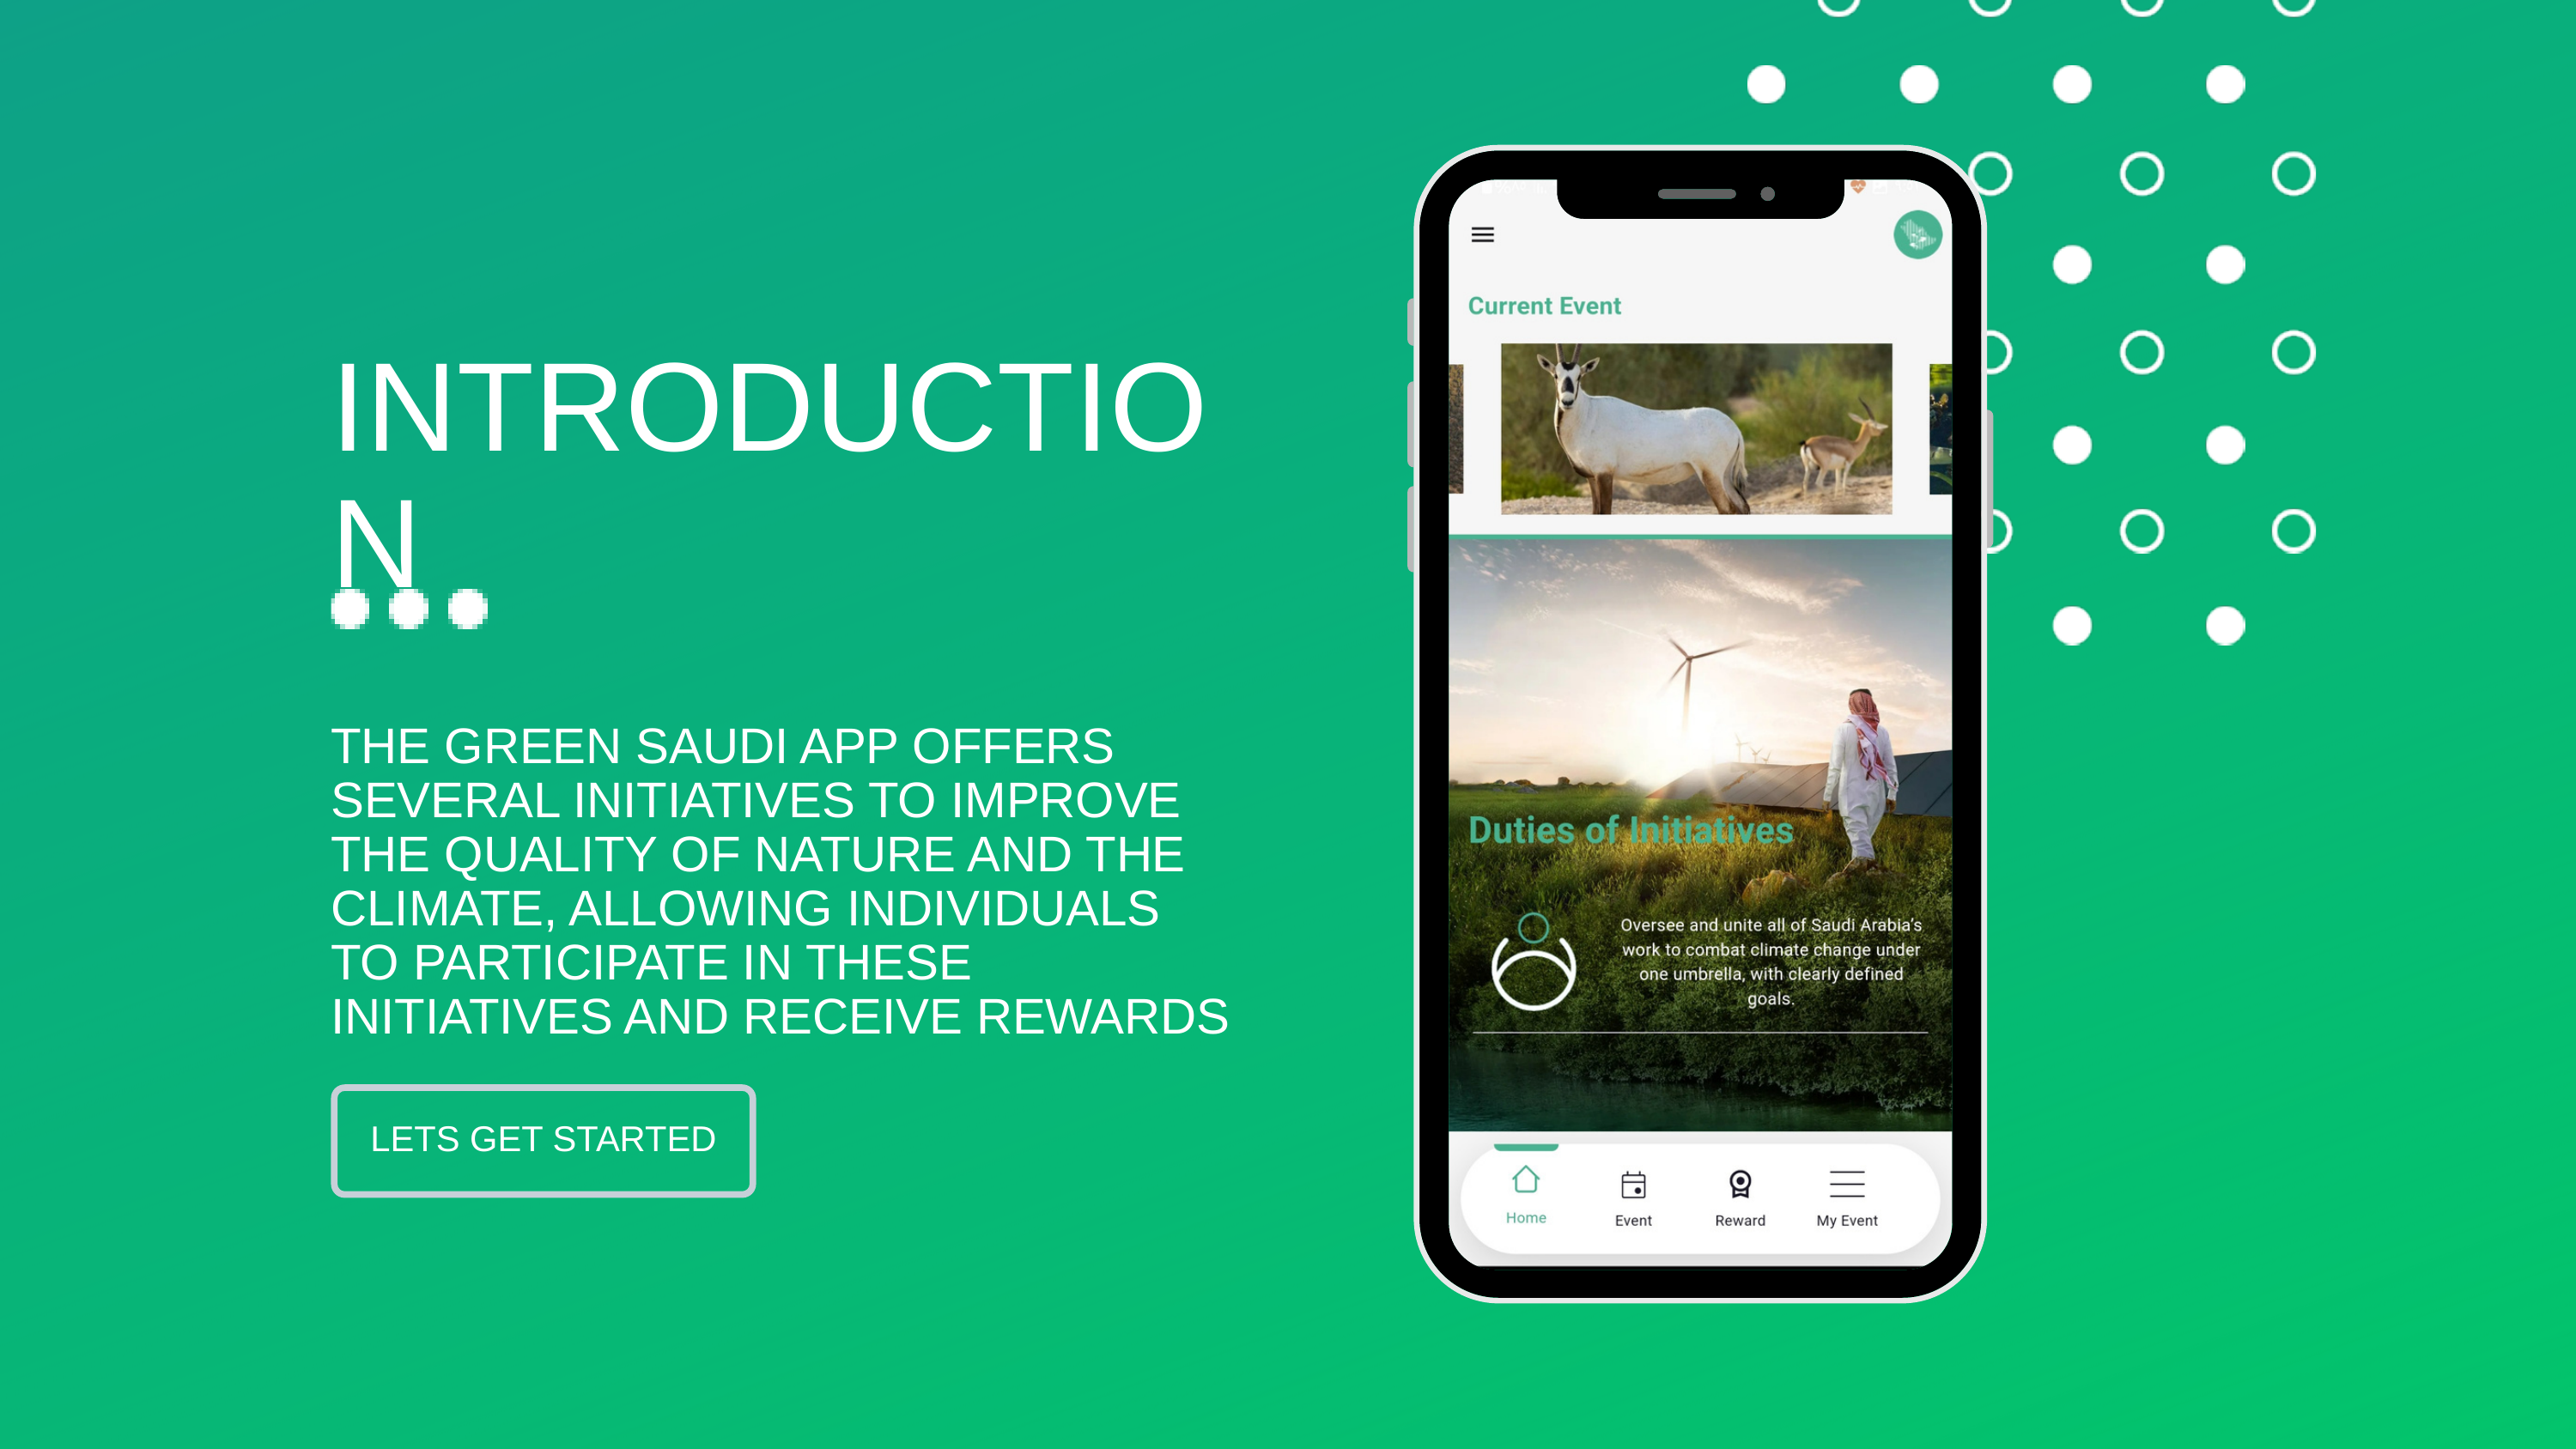

INTRODUCTION

THE GREEN SAUDI APP OFFERS SEVERAL INITIATIVES TO IMPROVE THE QUALITY OF NATURE AND THE CLIMATE, ALLOWING INDIVIDUALS TO PARTICIPATE IN THESE INITIATIVES AND RECEIVE REWARDS

LETS GET STARTED